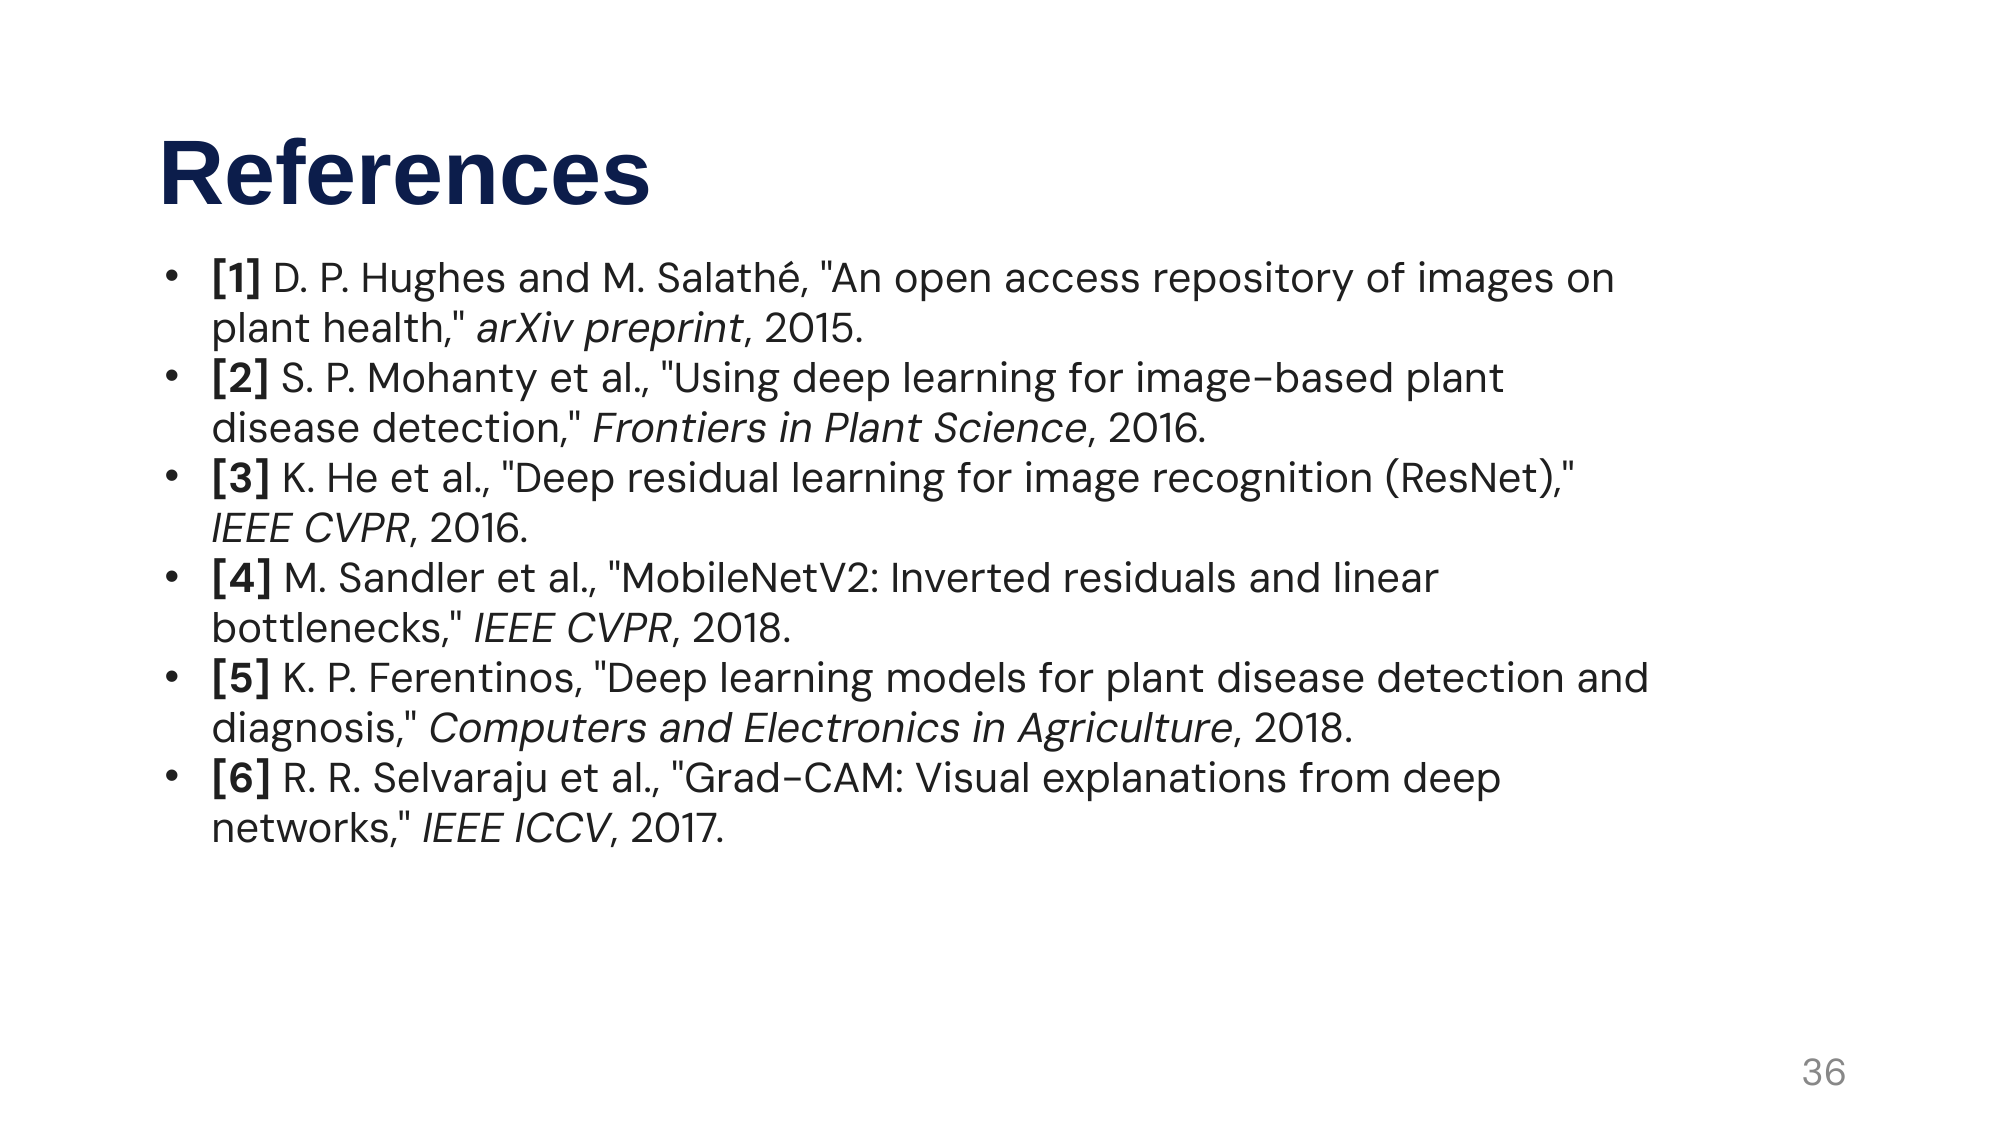

References
[1] D. P. Hughes and M. Salathé, "An open access repository of images on plant health," arXiv preprint, 2015.
[2] S. P. Mohanty et al., "Using deep learning for image-based plant disease detection," Frontiers in Plant Science, 2016.
[3] K. He et al., "Deep residual learning for image recognition (ResNet)," IEEE CVPR, 2016.
[4] M. Sandler et al., "MobileNetV2: Inverted residuals and linear bottlenecks," IEEE CVPR, 2018.
[5] K. P. Ferentinos, "Deep learning models for plant disease detection and diagnosis," Computers and Electronics in Agriculture, 2018.
[6] R. R. Selvaraju et al., "Grad-CAM: Visual explanations from deep networks," IEEE ICCV, 2017.

36